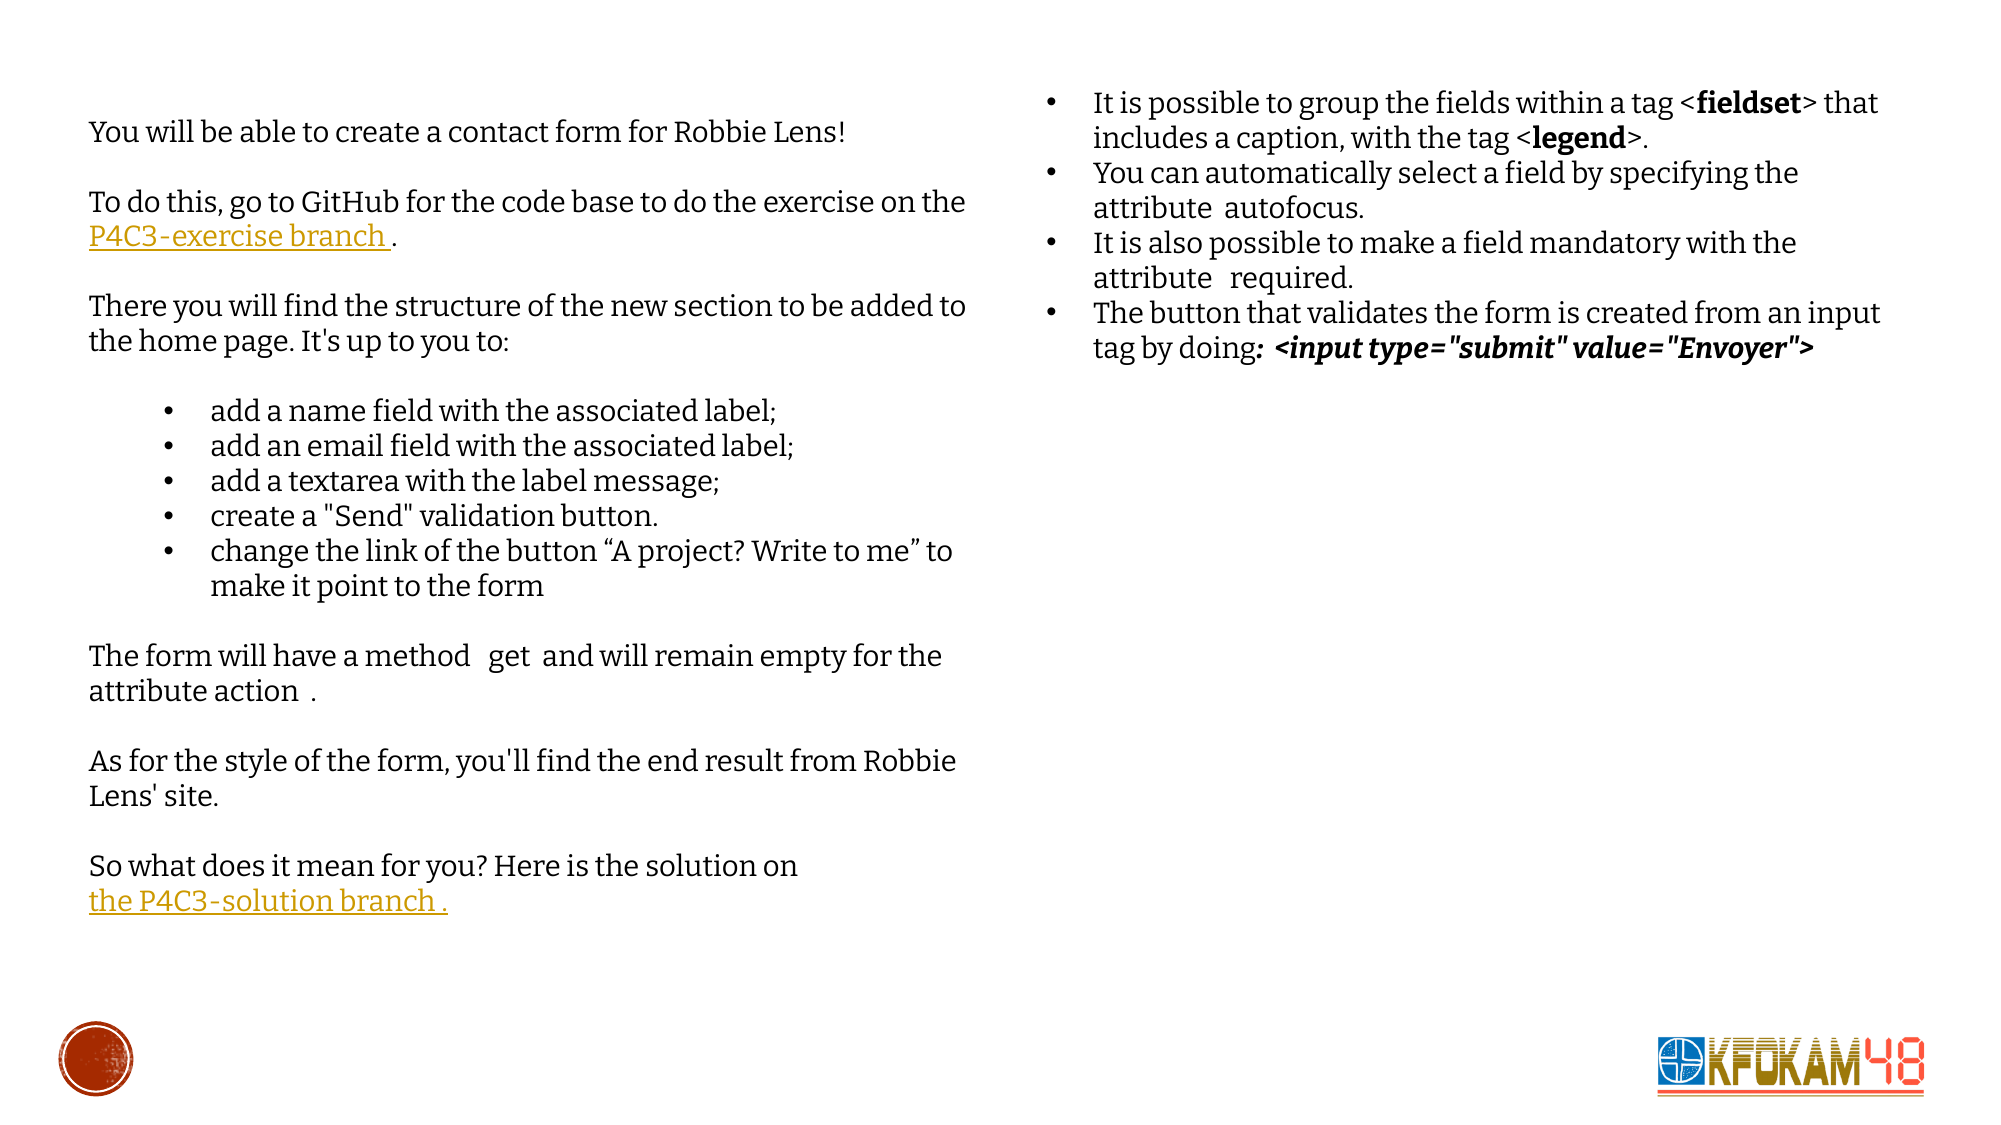

It is possible to group the fields within a tag <fieldset> that includes a caption, with the tag <legend>.
You can automatically select a field by specifying the attribute  autofocus.
It is also possible to make a field mandatory with the attribute   required.
The button that validates the form is created from an input tag by doing:  <input type="submit" value="Envoyer">
You will be able to create a contact form for Robbie Lens!

To do this, go to GitHub for the code base to do the exercise on the P4C3-exercise branch .

There you will find the structure of the new section to be added to the home page. It's up to you to:

add a name field with the associated label;
add an email field with the associated label;
add a textarea with the label message;
create a "Send" validation button.
change the link of the button “A project? Write to me” to make it point to the form

The form will have a method   get  and will remain empty for the attribute action  .

As for the style of the form, you'll find the end result from Robbie Lens' site.

So what does it mean for you? Here is the solution on  the P4C3-solution branch .